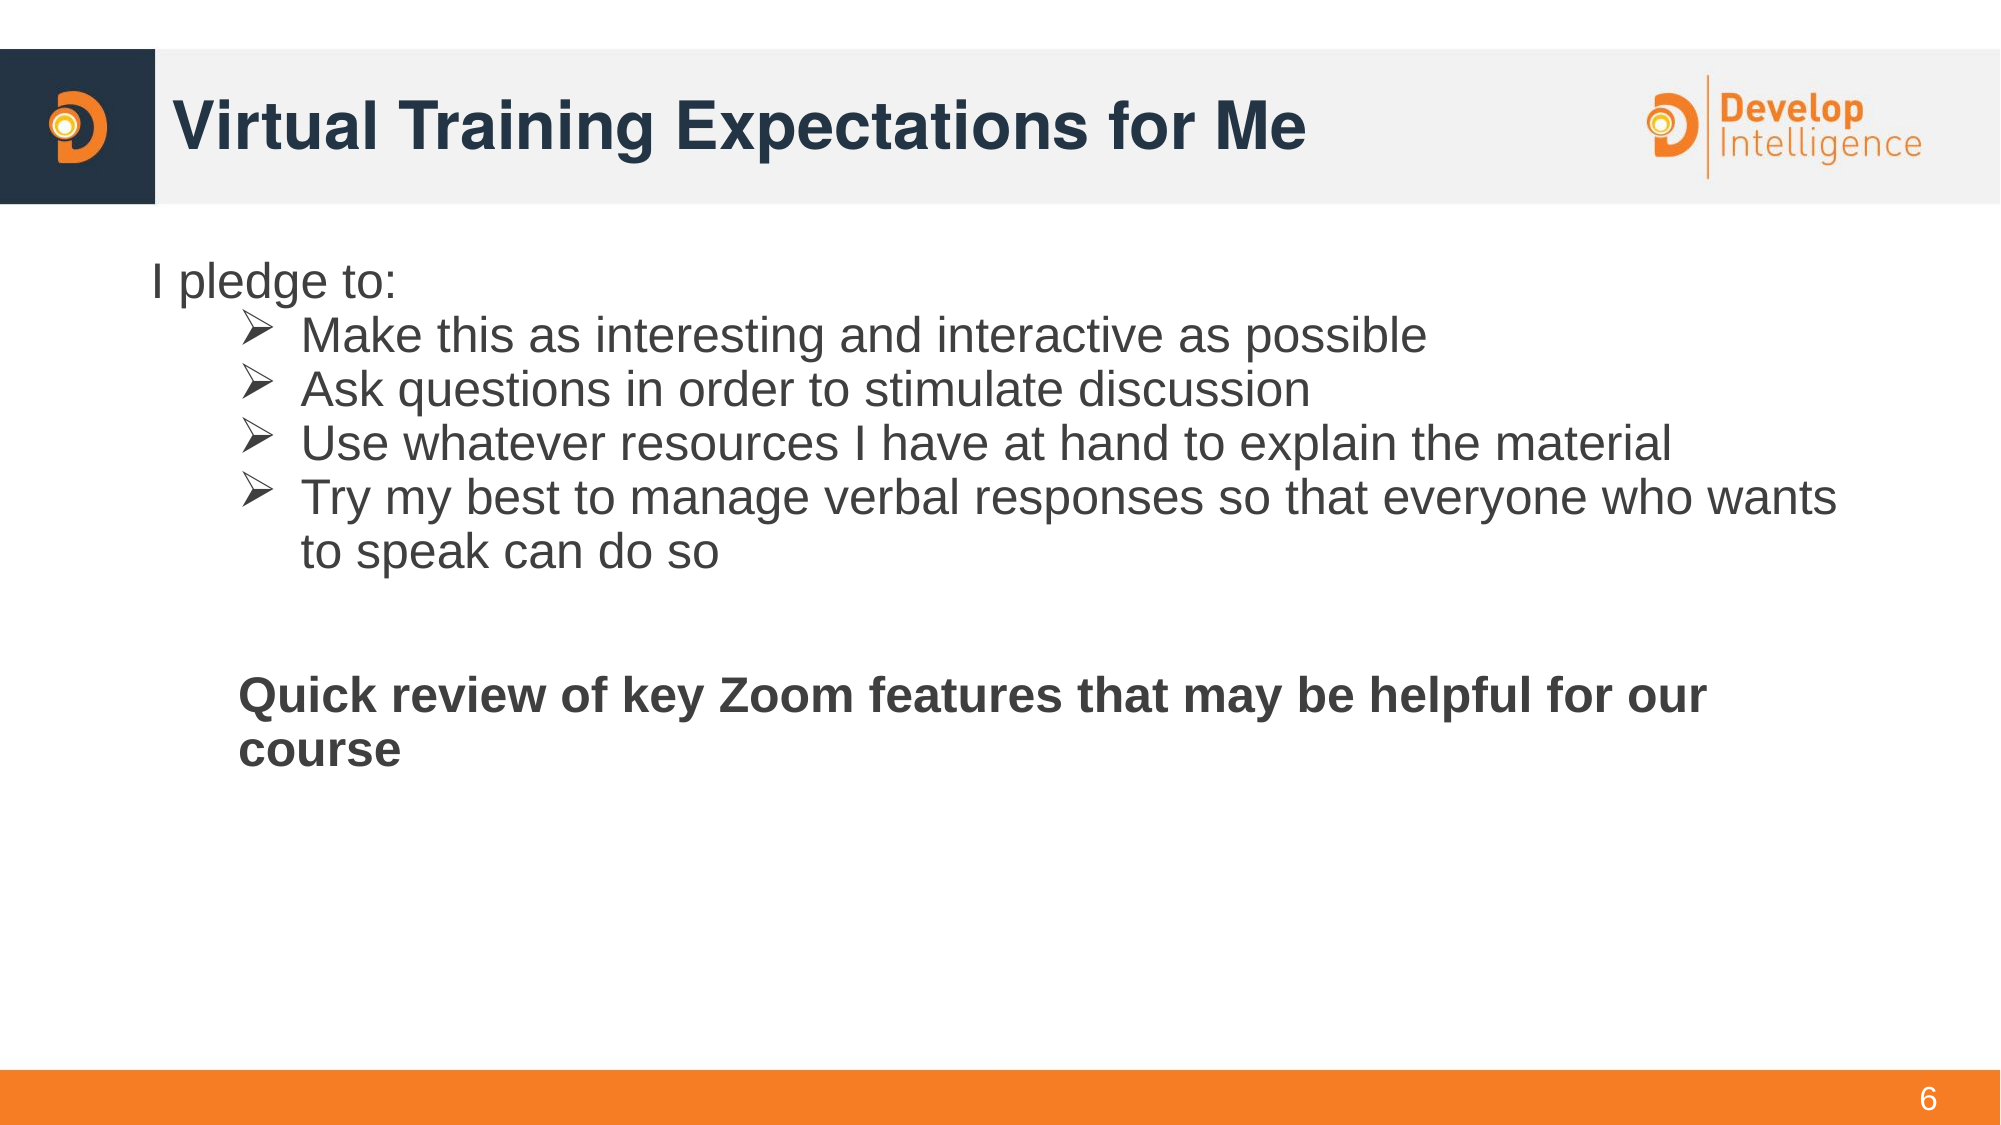

# Virtual Training Expectations for Me
I pledge to:
Make this as interesting and interactive as possible
Ask questions in order to stimulate discussion
Use whatever resources I have at hand to explain the material
Try my best to manage verbal responses so that everyone who wants to speak can do so

Quick review of key Zoom features that may be helpful for our course
6